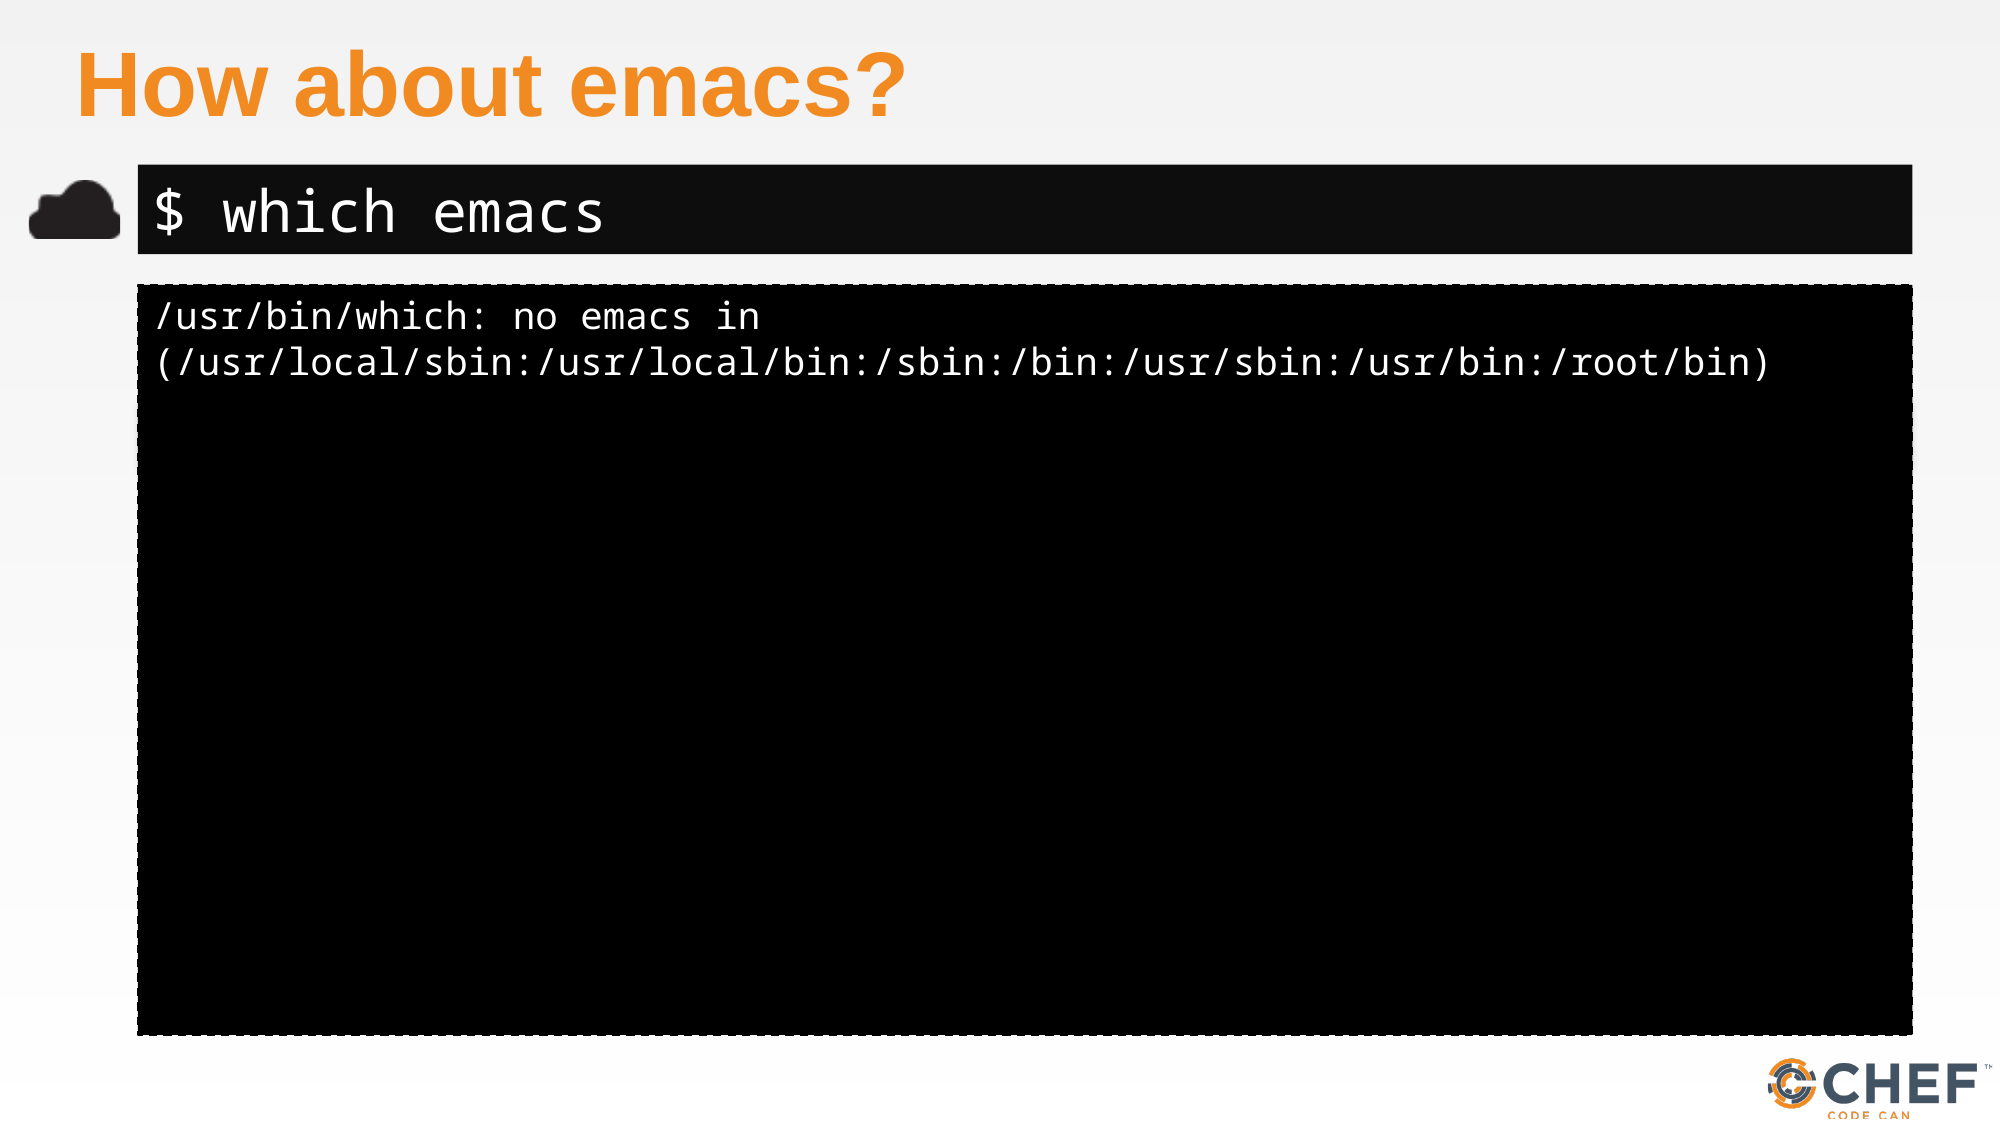

# How about emacs?
$ which emacs
/usr/bin/which: no emacs in (/usr/local/sbin:/usr/local/bin:/sbin:/bin:/usr/sbin:/usr/bin:/root/bin)